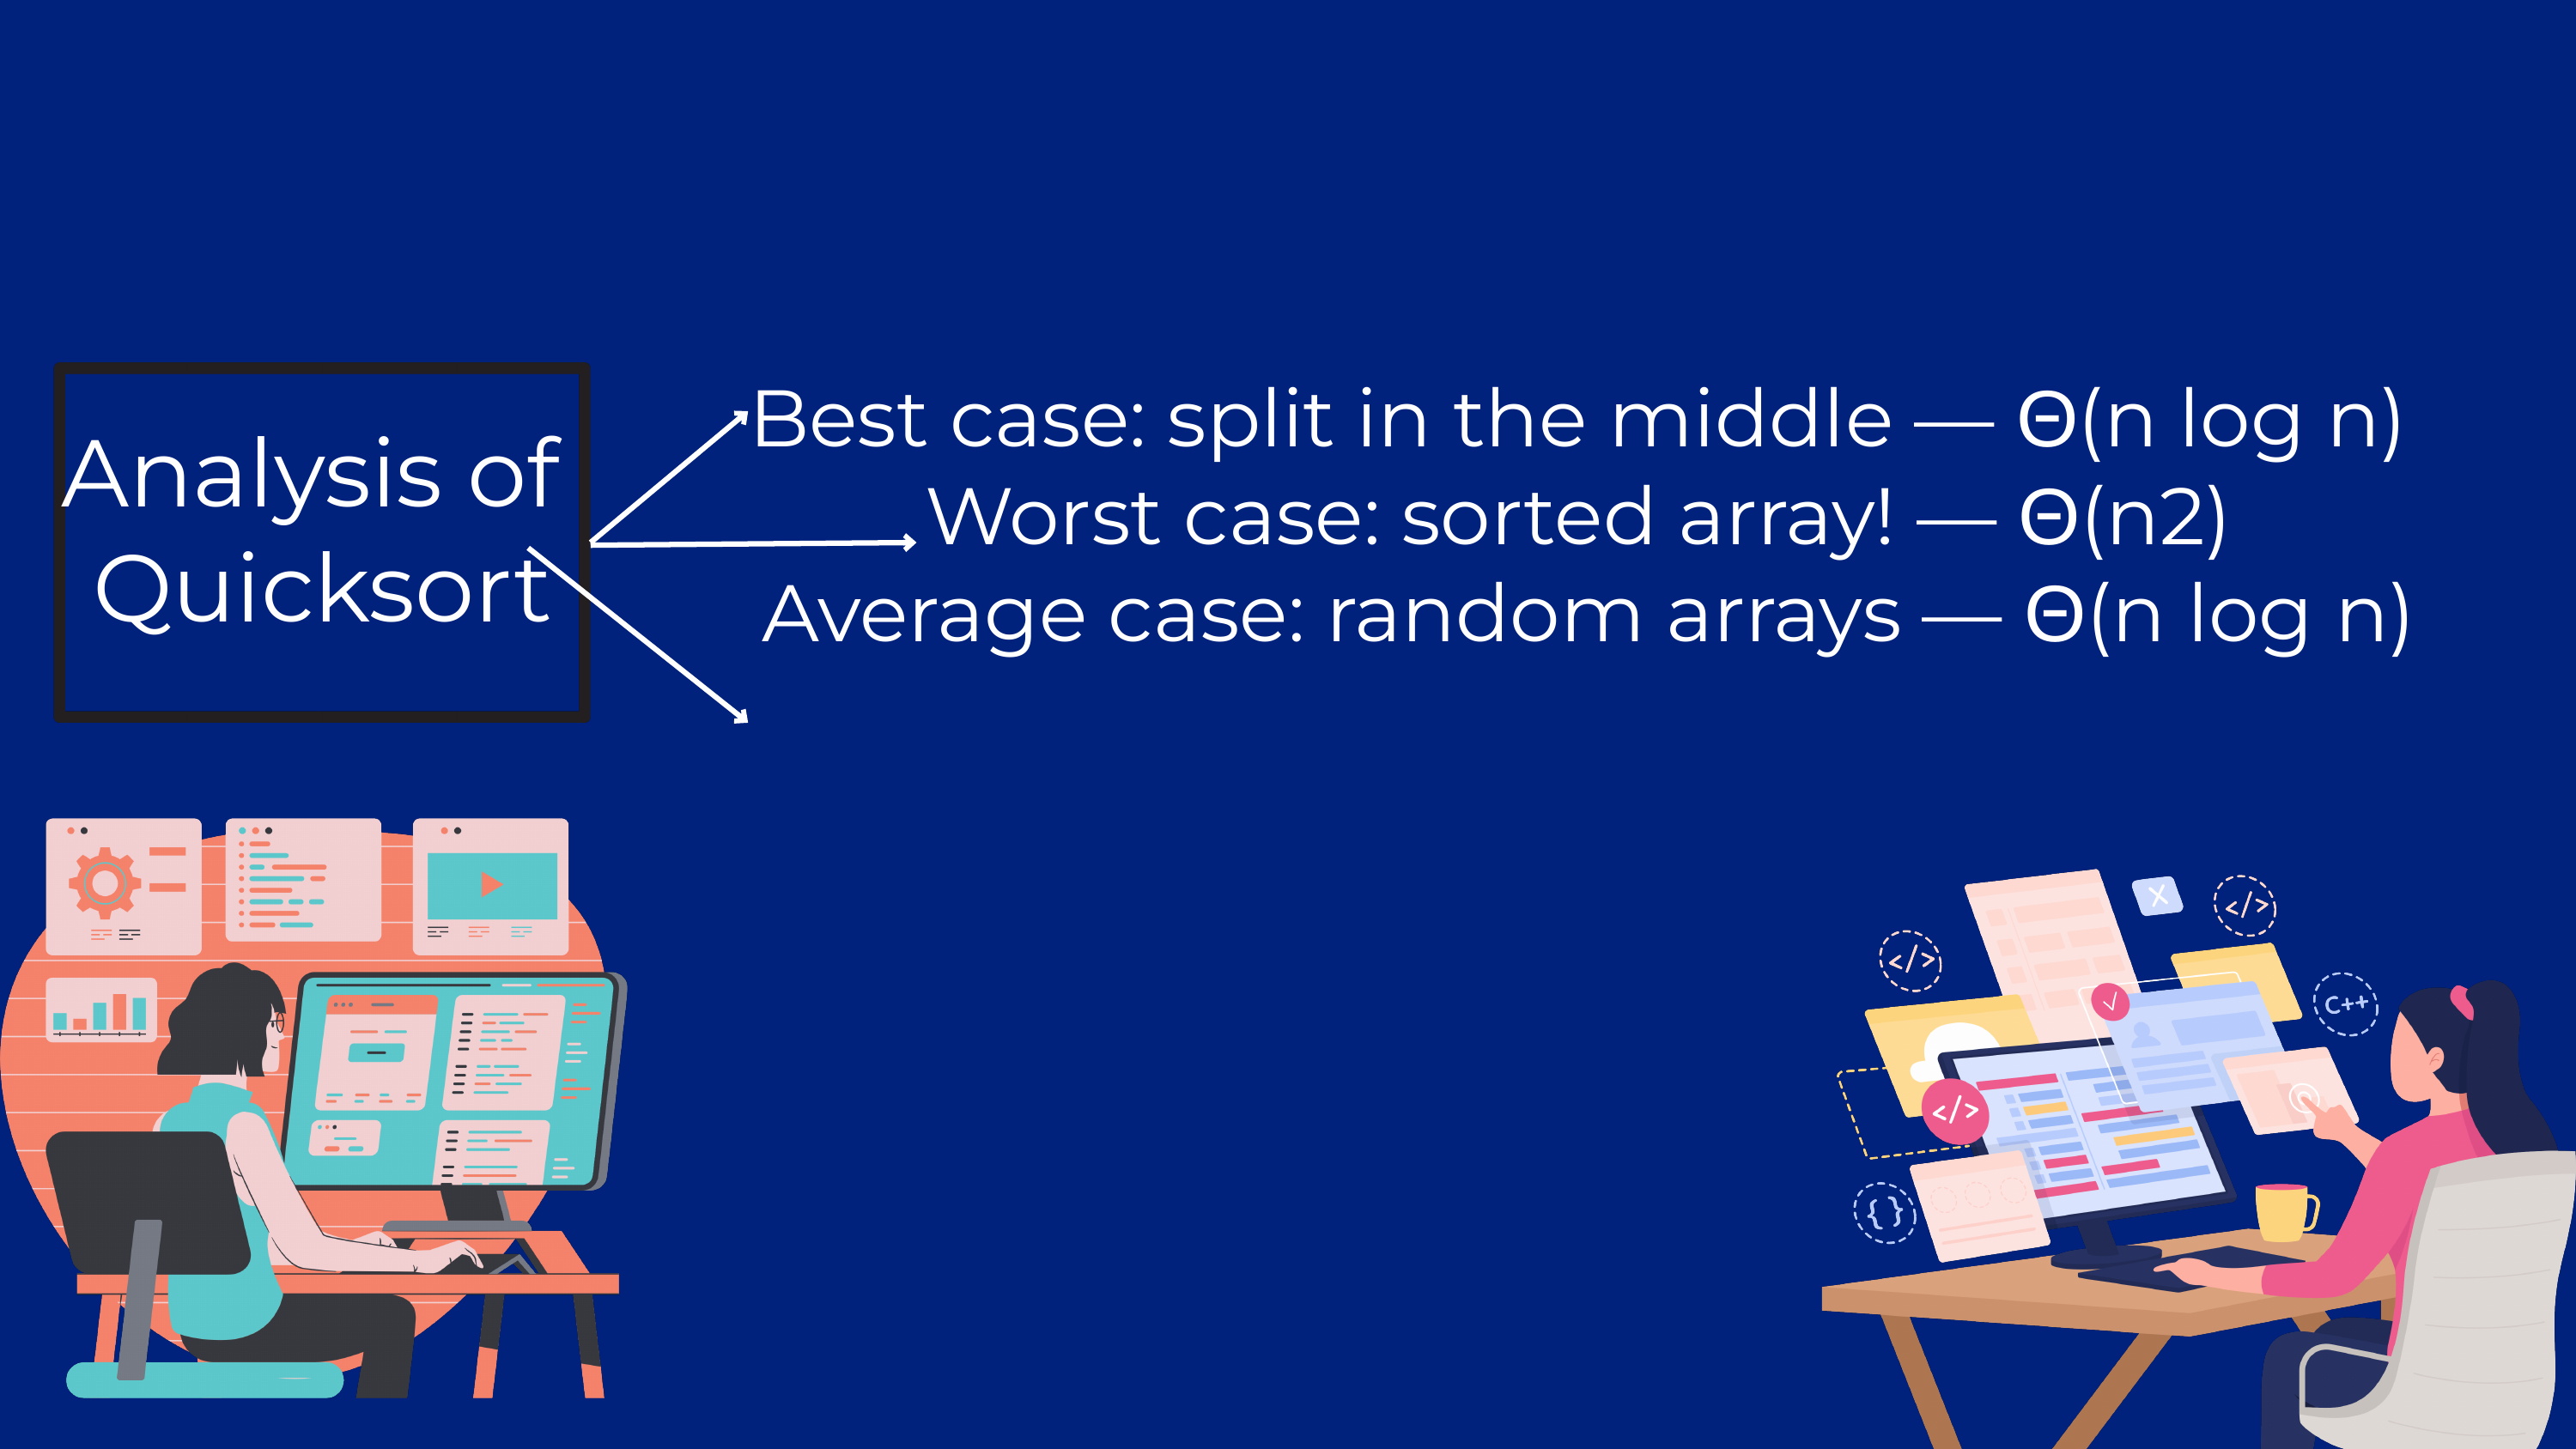

Best case: split in the middle — Θ(n log n)
Worst case: sorted array! — Θ(n2)
Average case: random arrays — Θ(n log n)
Analysis of
Quicksort